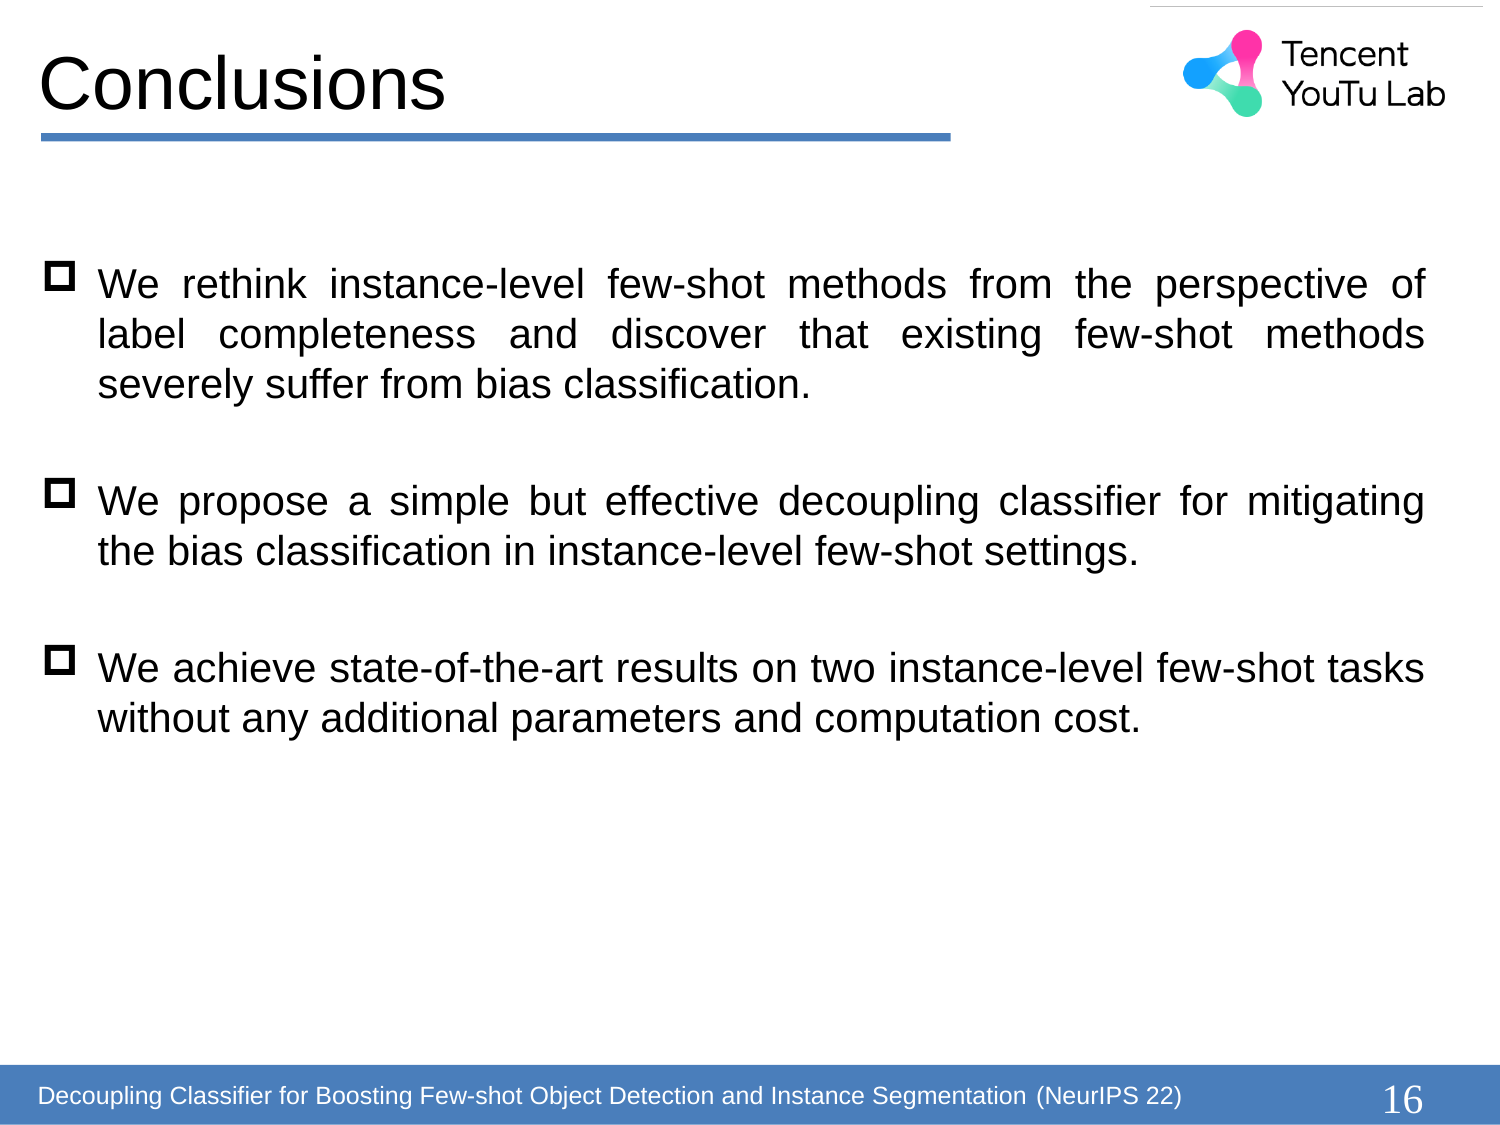

# Conclusions
We rethink instance-level few-shot methods from the perspective of label completeness and discover that existing few-shot methods severely suffer from bias classification.

We propose a simple but effective decoupling classifier for mitigating the bias classification in instance-level few-shot settings.

We achieve state-of-the-art results on two instance-level few-shot tasks without any additional parameters and computation cost.

16